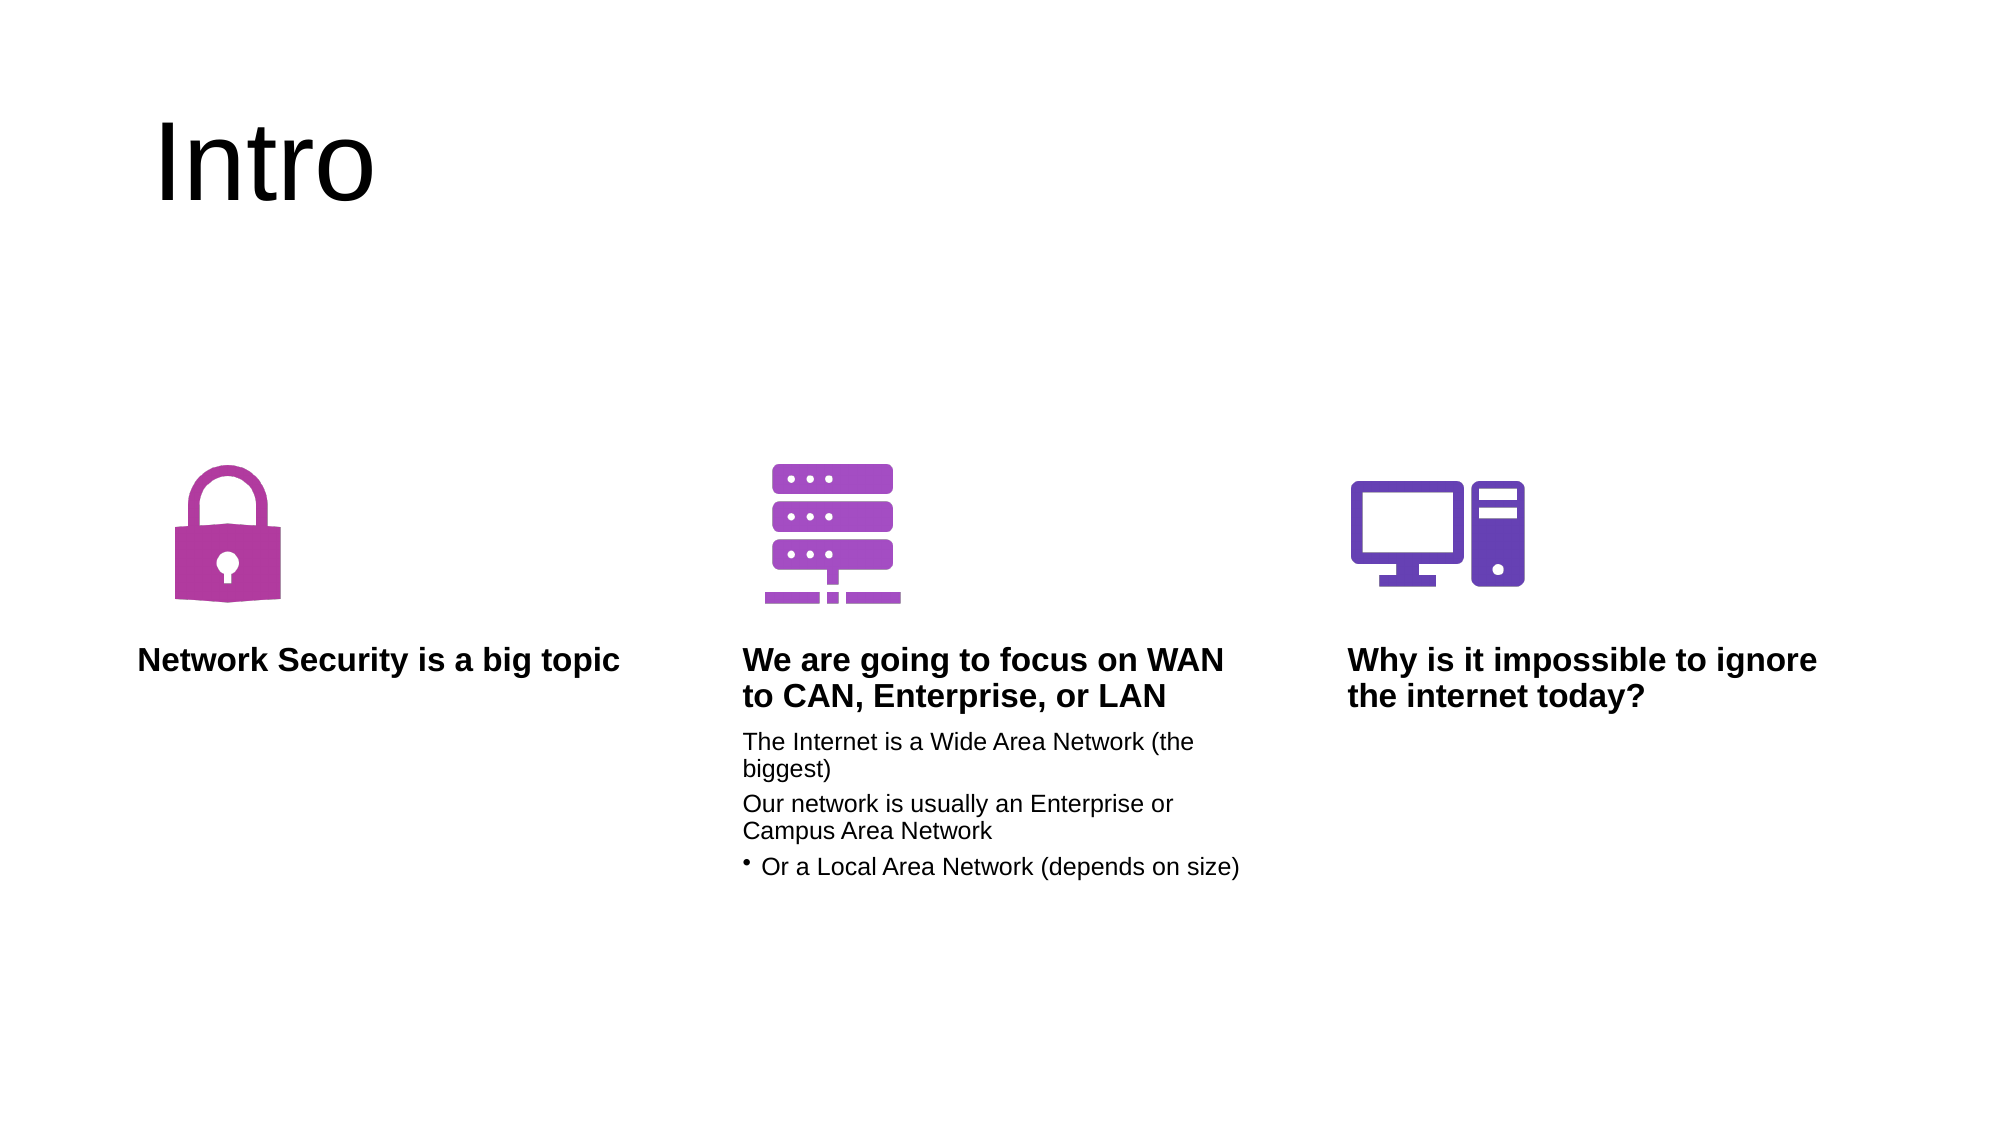

# Intro
Network Security is a big topic
We are going to focus on WAN to CAN, Enterprise, or LAN
The Internet is a Wide Area Network (the biggest)
Our network is usually an Enterprise or Campus Area Network
Or a Local Area Network (depends on size)
Why is it impossible to ignore the internet today?